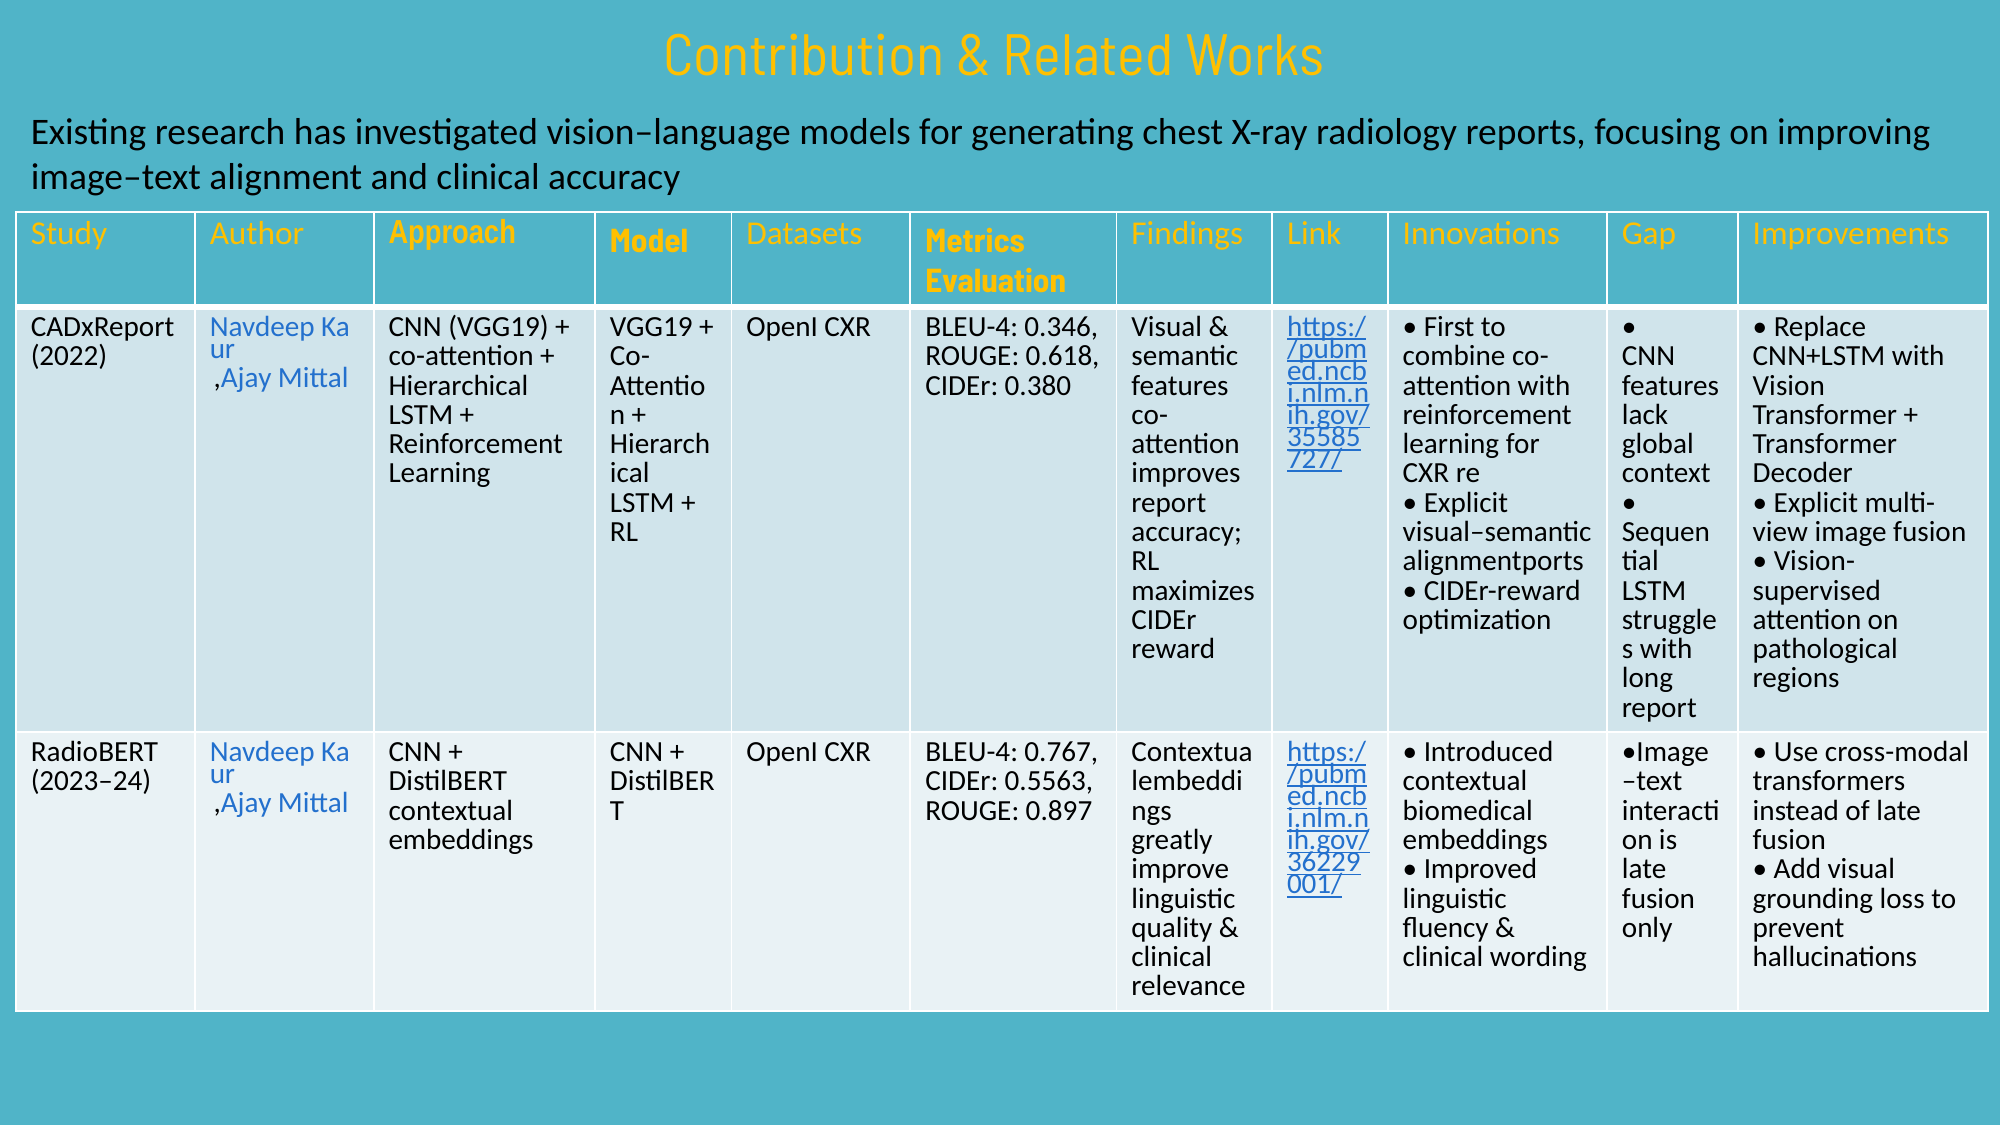

Contribution & Related Works

Existing research has investigated vision–language models for generating chest X-ray radiology reports, focusing on improving image–text alignment and clinical accuracy

| Study | Author | Approach | Model | Datasets | Metrics Evaluation | Findings | Link | Innovations | Gap | Improvements |
| --- | --- | --- | --- | --- | --- | --- | --- | --- | --- | --- |
| CADxReport (2022) | Navdeep Kaur ,Ajay Mittal | CNN (VGG19) + co-attention + Hierarchical LSTM + Reinforcement Learning | VGG19 + Co-Attention + Hierarchical LSTM + RL | OpenI CXR | BLEU-4: 0.346, ROUGE: 0.618, CIDEr: 0.380 | Visual & semantic features co-attention improves report accuracy; RL maximizes CIDEr reward | https://pubmed.ncbi.nlm.nih.gov/35585727/ | • First to combine co-attention with reinforcement learning for CXR re • Explicit visual–semantic alignmentports • CIDEr-reward optimization | • CNN features lack global context • Sequential LSTM struggles with long report | • Replace CNN+LSTM with Vision Transformer + Transformer Decoder • Explicit multi-view image fusion • Vision-supervised attention on pathological regions |
| RadioBERT (2023–24) | Navdeep Kaur ,Ajay Mittal | CNN + DistilBERT contextual embeddings | CNN + DistilBERT | OpenI CXR | BLEU-4: 0.767, CIDEr: 0.5563, ROUGE: 0.897 | Contextualembeddings greatly improve linguistic quality & clinical relevance | https://pubmed.ncbi.nlm.nih.gov/36229001/ | • Introduced contextual biomedical embeddings • Improved linguistic fluency & clinical wording | •Image–text interaction is late fusion only | • Use cross-modal transformers instead of late fusion • Add visual grounding loss to prevent hallucinations |